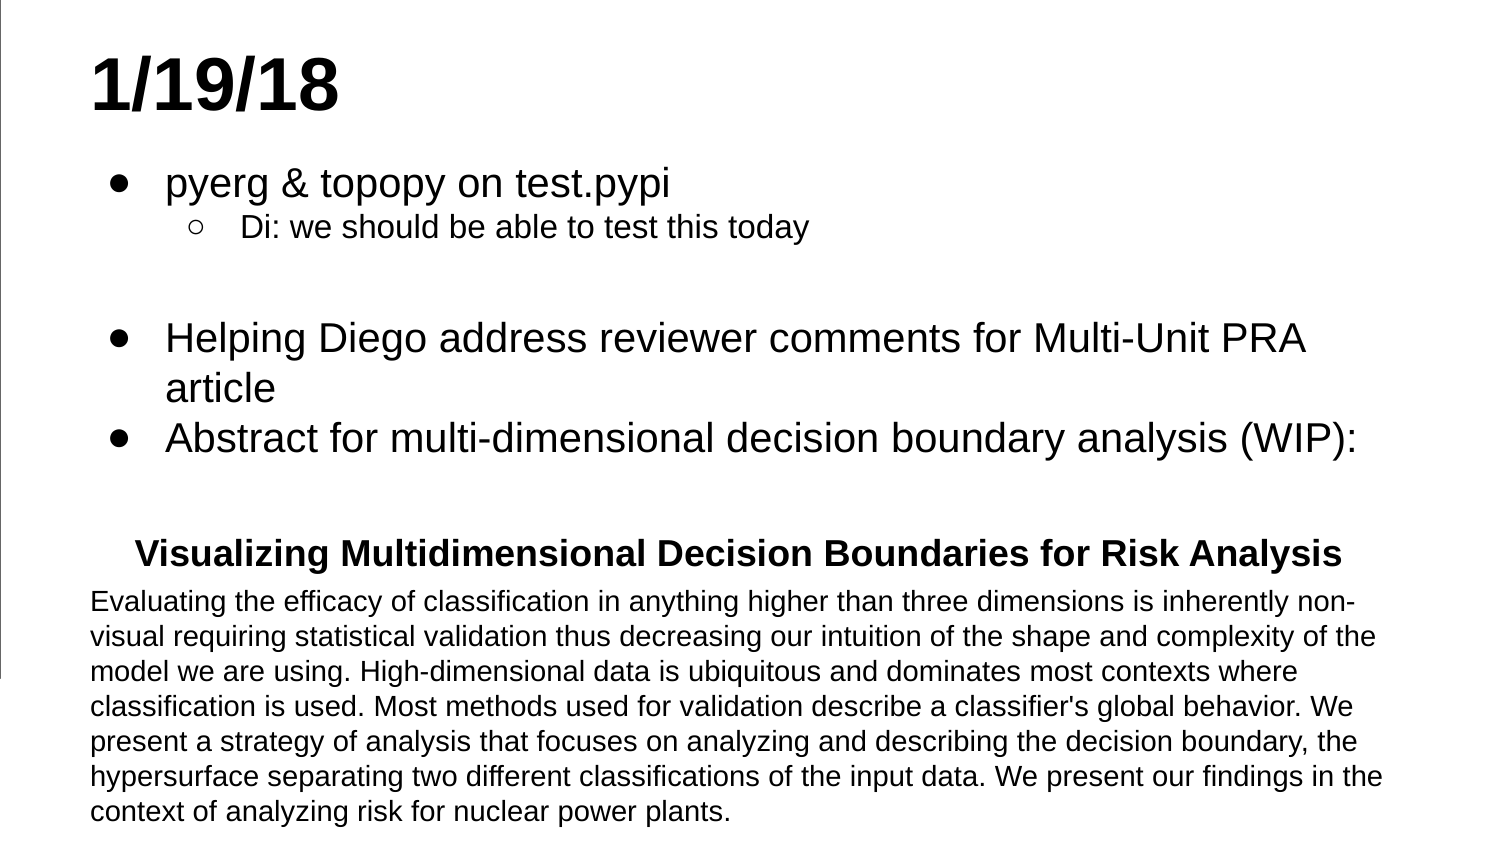

Thanks Amy (3/2/15 - dag email):

Harms: There is a problem (state the problem)
Significance: the problem is serious enough to warrant attention (motivation)
Inherency: The status quo is not solving the problem. (background)
Topicality: our solution to the problem will solve the problem (approach, algorithm)
Solvency: our changes are significant enough, support quantitatively as well as qualitatively (results)

Read about Theory Section of Policy debate on Wikipedia
http://en.wikipedia.org/wiki/Policy_debate

# 1/19/18
pyerg & topopy on test.pypi
Di: we should be able to test this today

Helping Diego address reviewer comments for Multi-Unit PRA article
Abstract for multi-dimensional decision boundary analysis (WIP):
Visualizing Multidimensional Decision Boundaries for Risk Analysis
Evaluating the efficacy of classification in anything higher than three dimensions is inherently non-visual requiring statistical validation thus decreasing our intuition of the shape and complexity of the model we are using. High-dimensional data is ubiquitous and dominates most contexts where classification is used. Most methods used for validation describe a classifier's global behavior. We present a strategy of analysis that focuses on analyzing and describing the decision boundary, the hypersurface separating two different classifications of the input data. We present our findings in the context of analyzing risk for nuclear power plants.